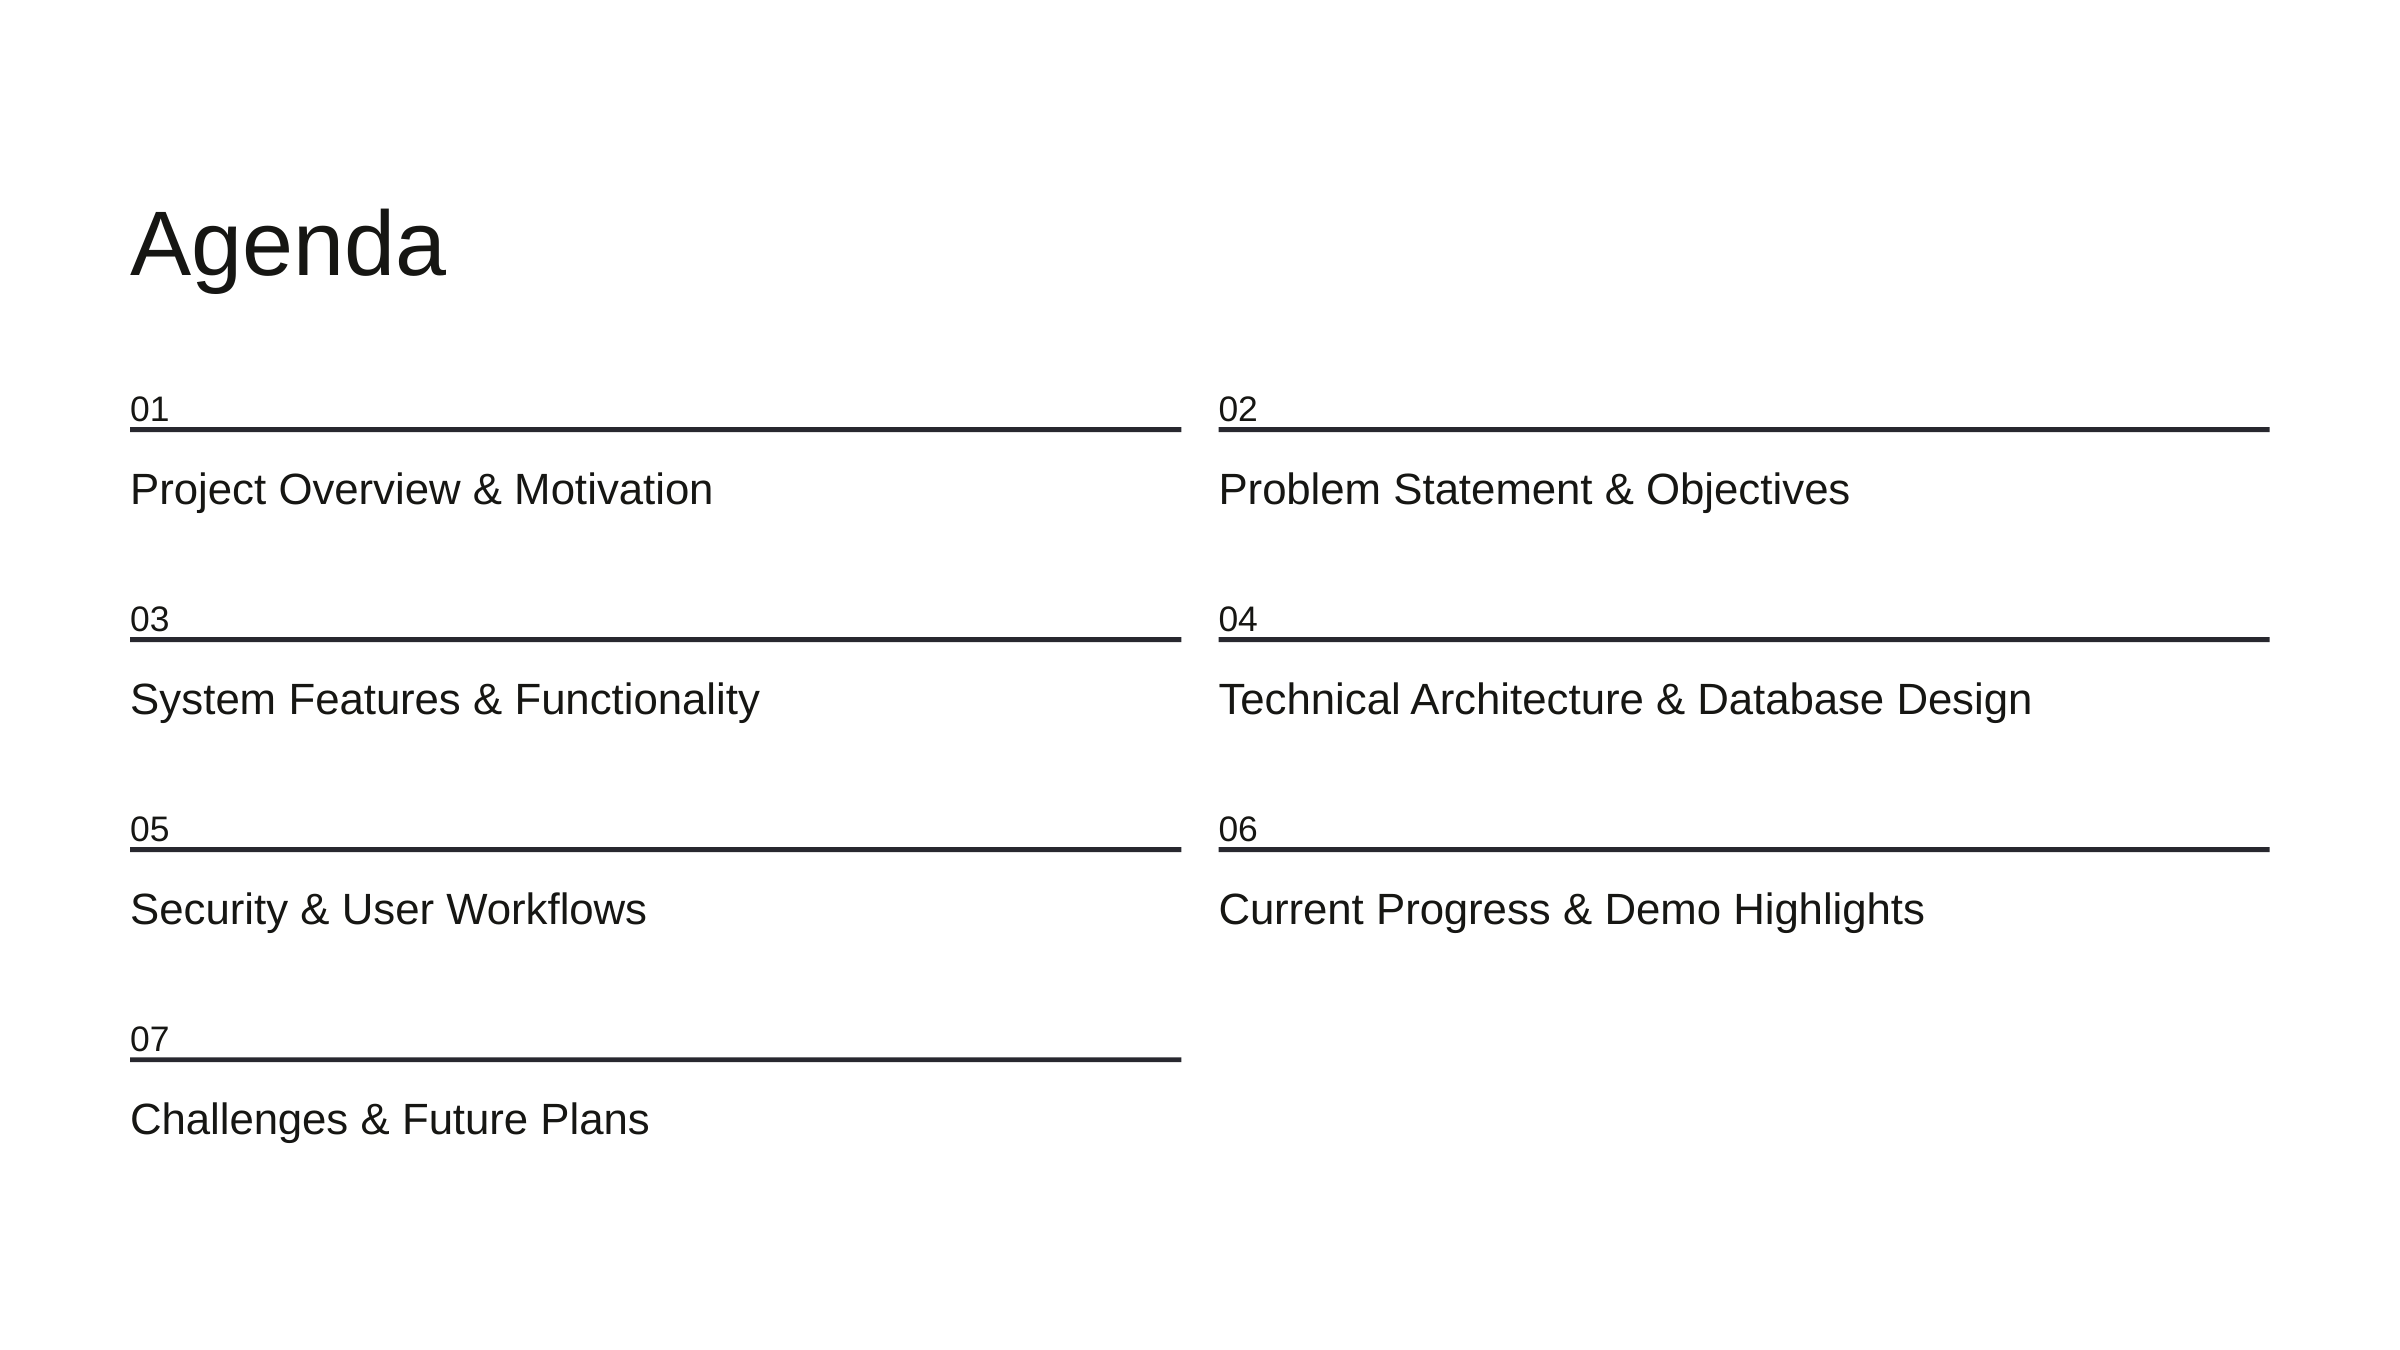

Agenda
01
02

Project Overview & Motivation
Problem Statement & Objectives
03
04

System Features & Functionality
Technical Architecture & Database Design
05
06

Security & User Workflows
Current Progress & Demo Highlights
07

Challenges & Future Plans